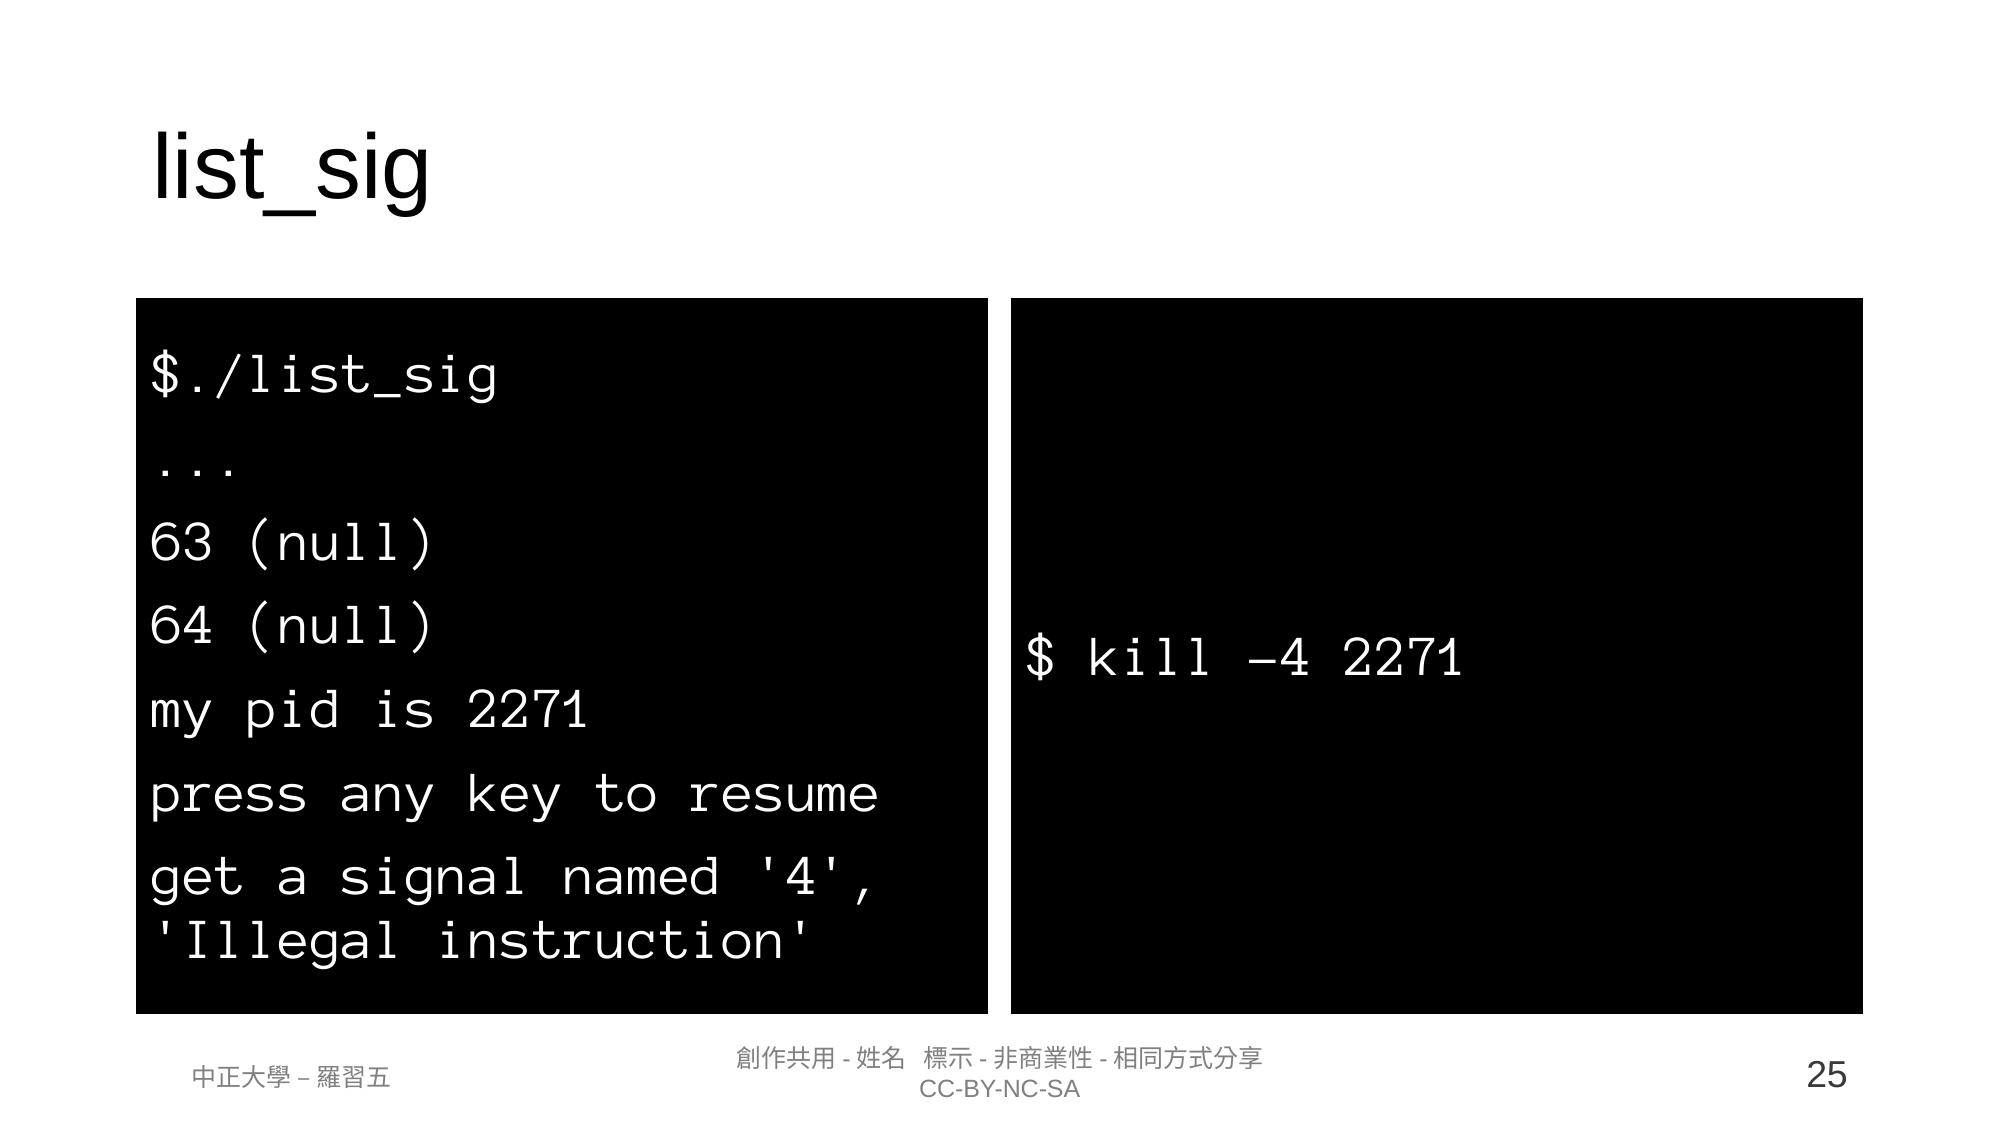

# list_sig
$./list_sig
...
63 (null)
64 (null)
my pid is 2271
press any key to resume
get a signal named '4', 'Illegal instruction'
$ kill -4 2271